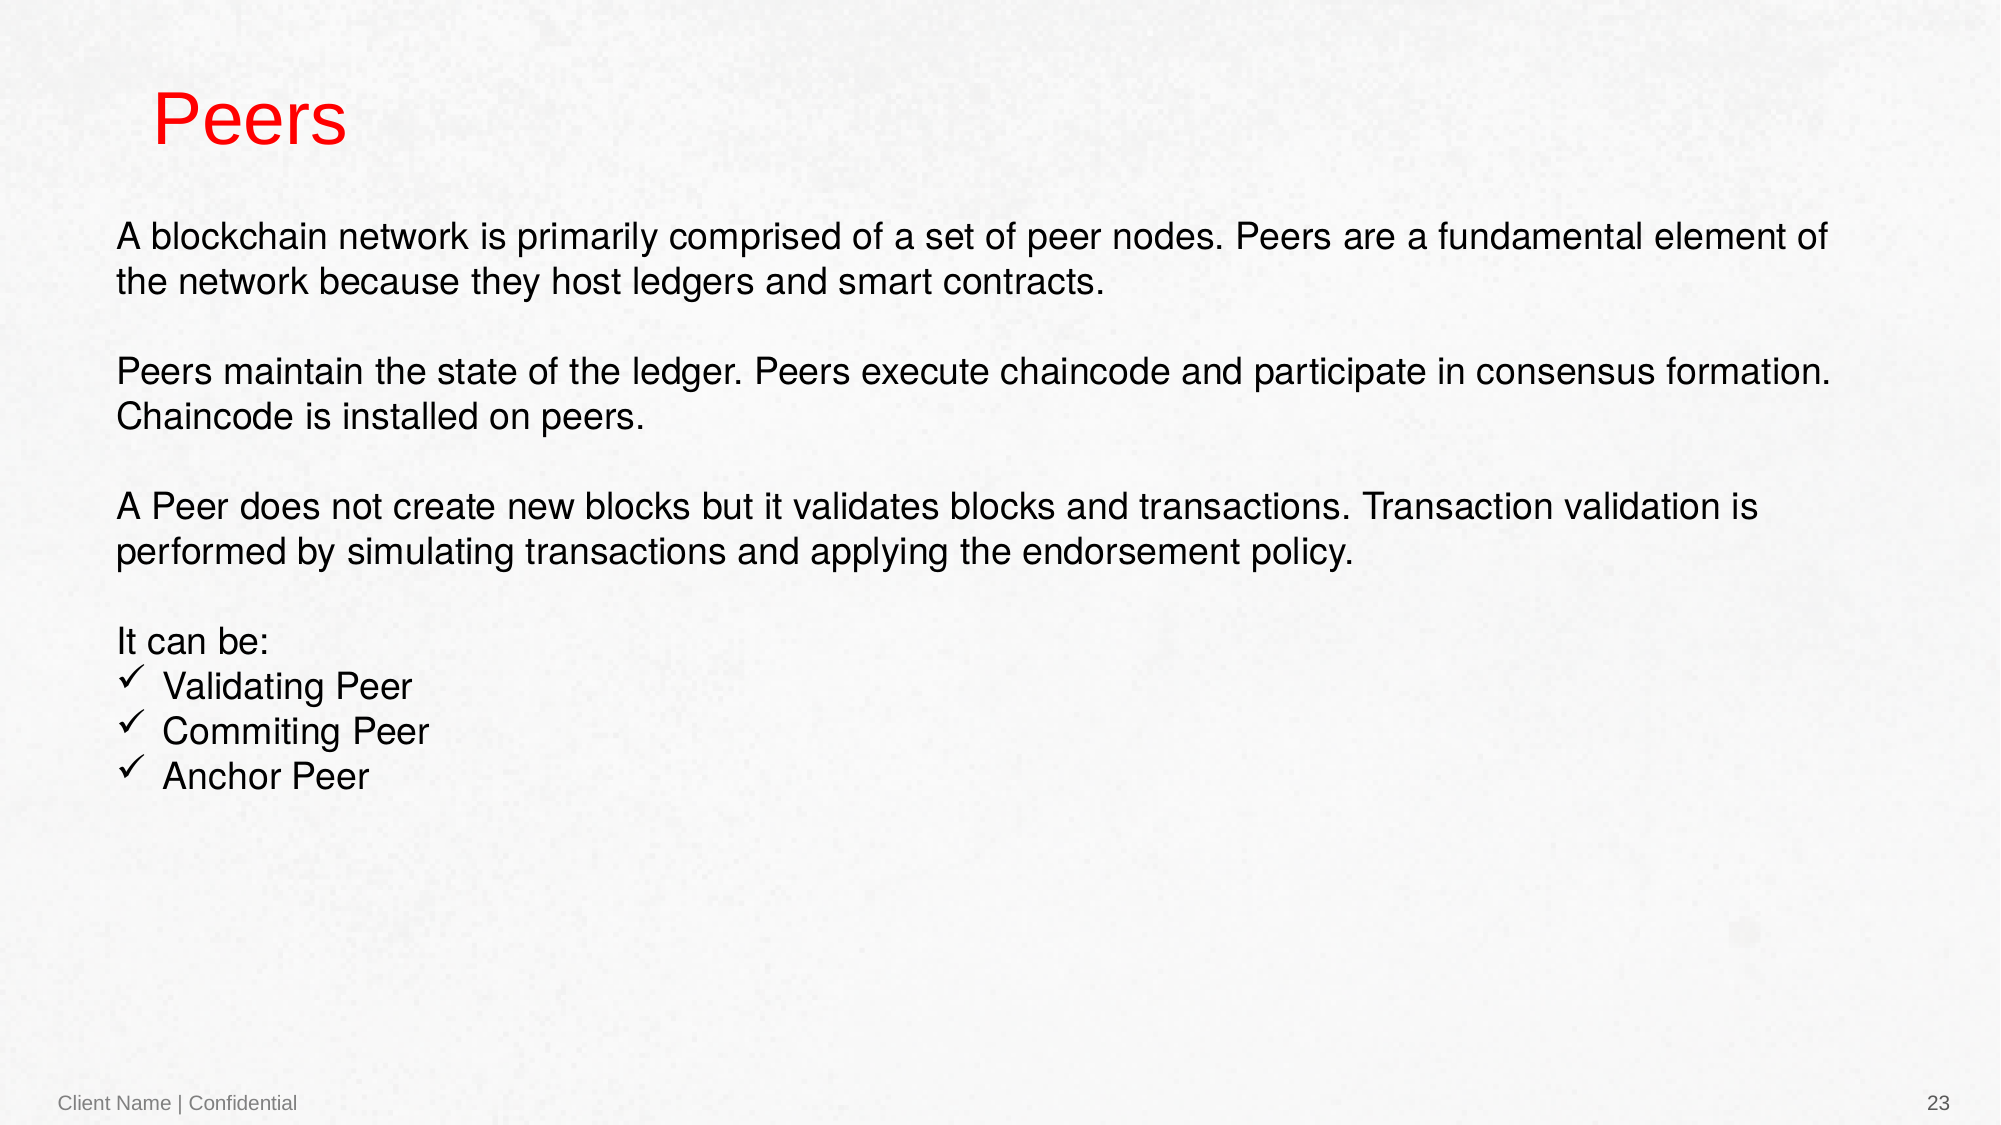

Peers
A blockchain network is primarily comprised of a set of peer nodes. Peers are a fundamental element of the network because they host ledgers and smart contracts.

Peers maintain the state of the ledger. Peers execute chaincode and participate in consensus formation. Chaincode is installed on peers.

A Peer does not create new blocks but it validates blocks and transactions. Transaction validation is performed by simulating transactions and applying the endorsement policy.

It can be:
Validating Peer
Commiting Peer
Anchor Peer